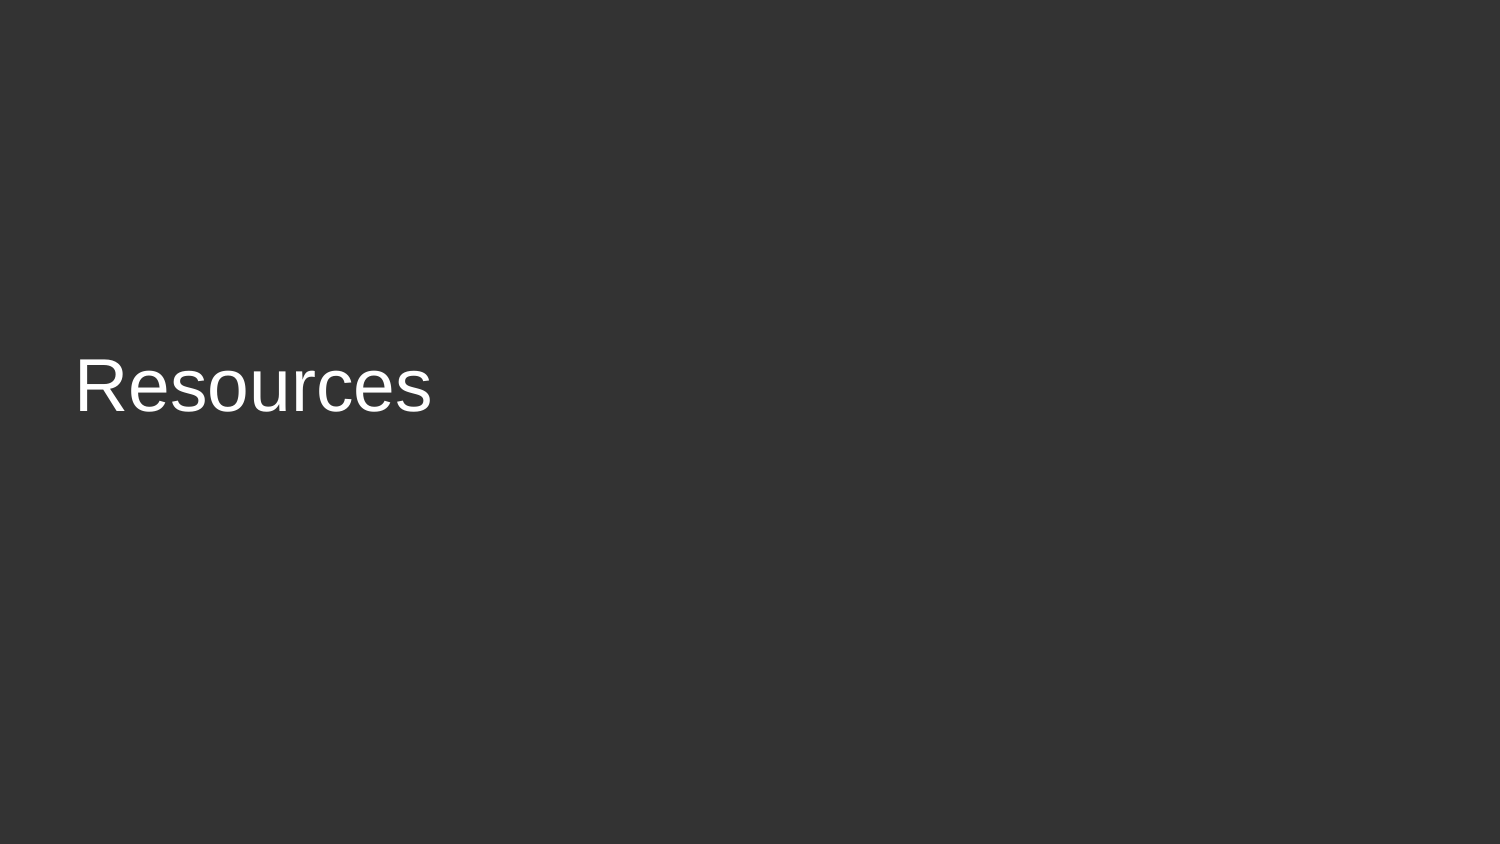

# Resources
miles and chuck and neal made this